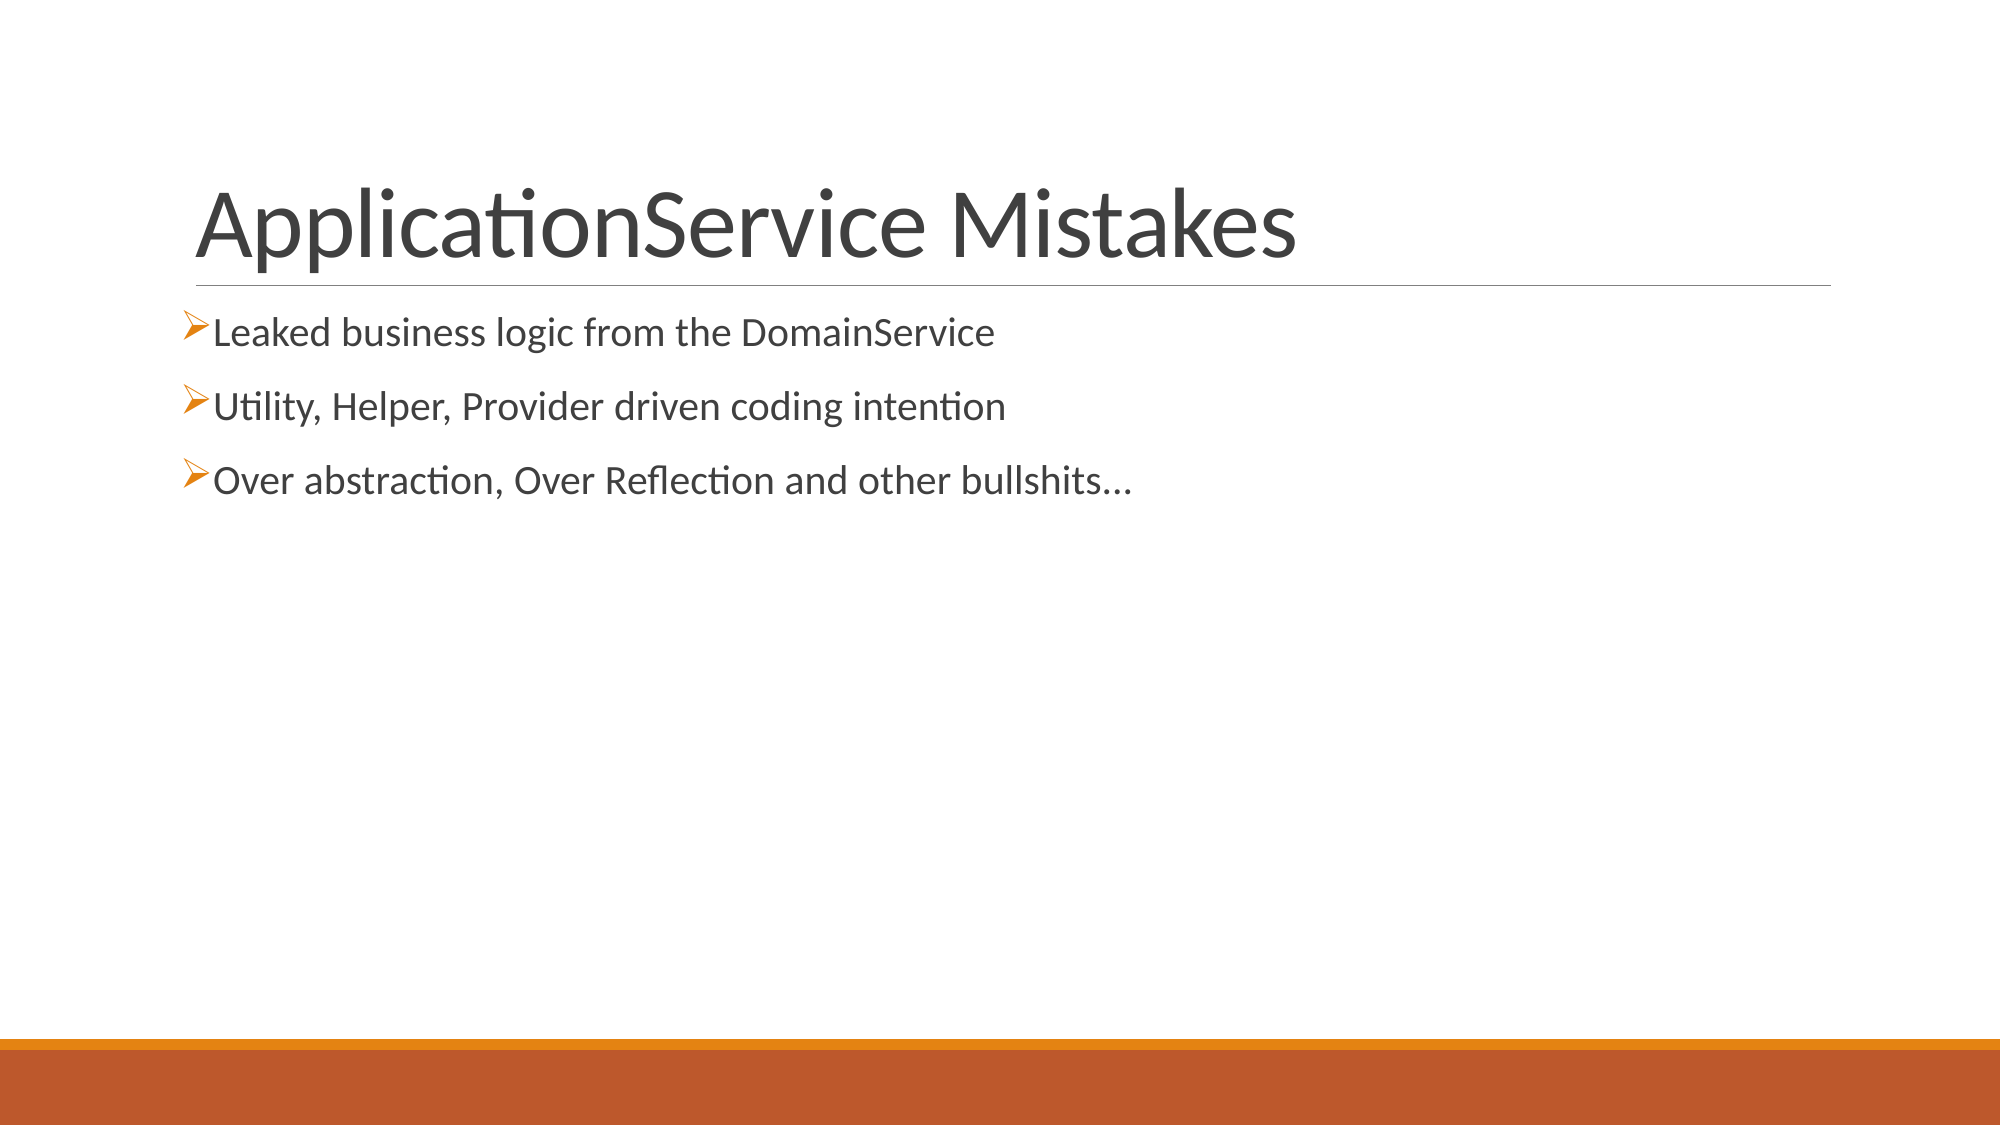

# ApplicationService Mistakes
Leaked business logic from the DomainService
Utility, Helper, Provider driven coding intention
Over abstraction, Over Reflection and other bullshits...